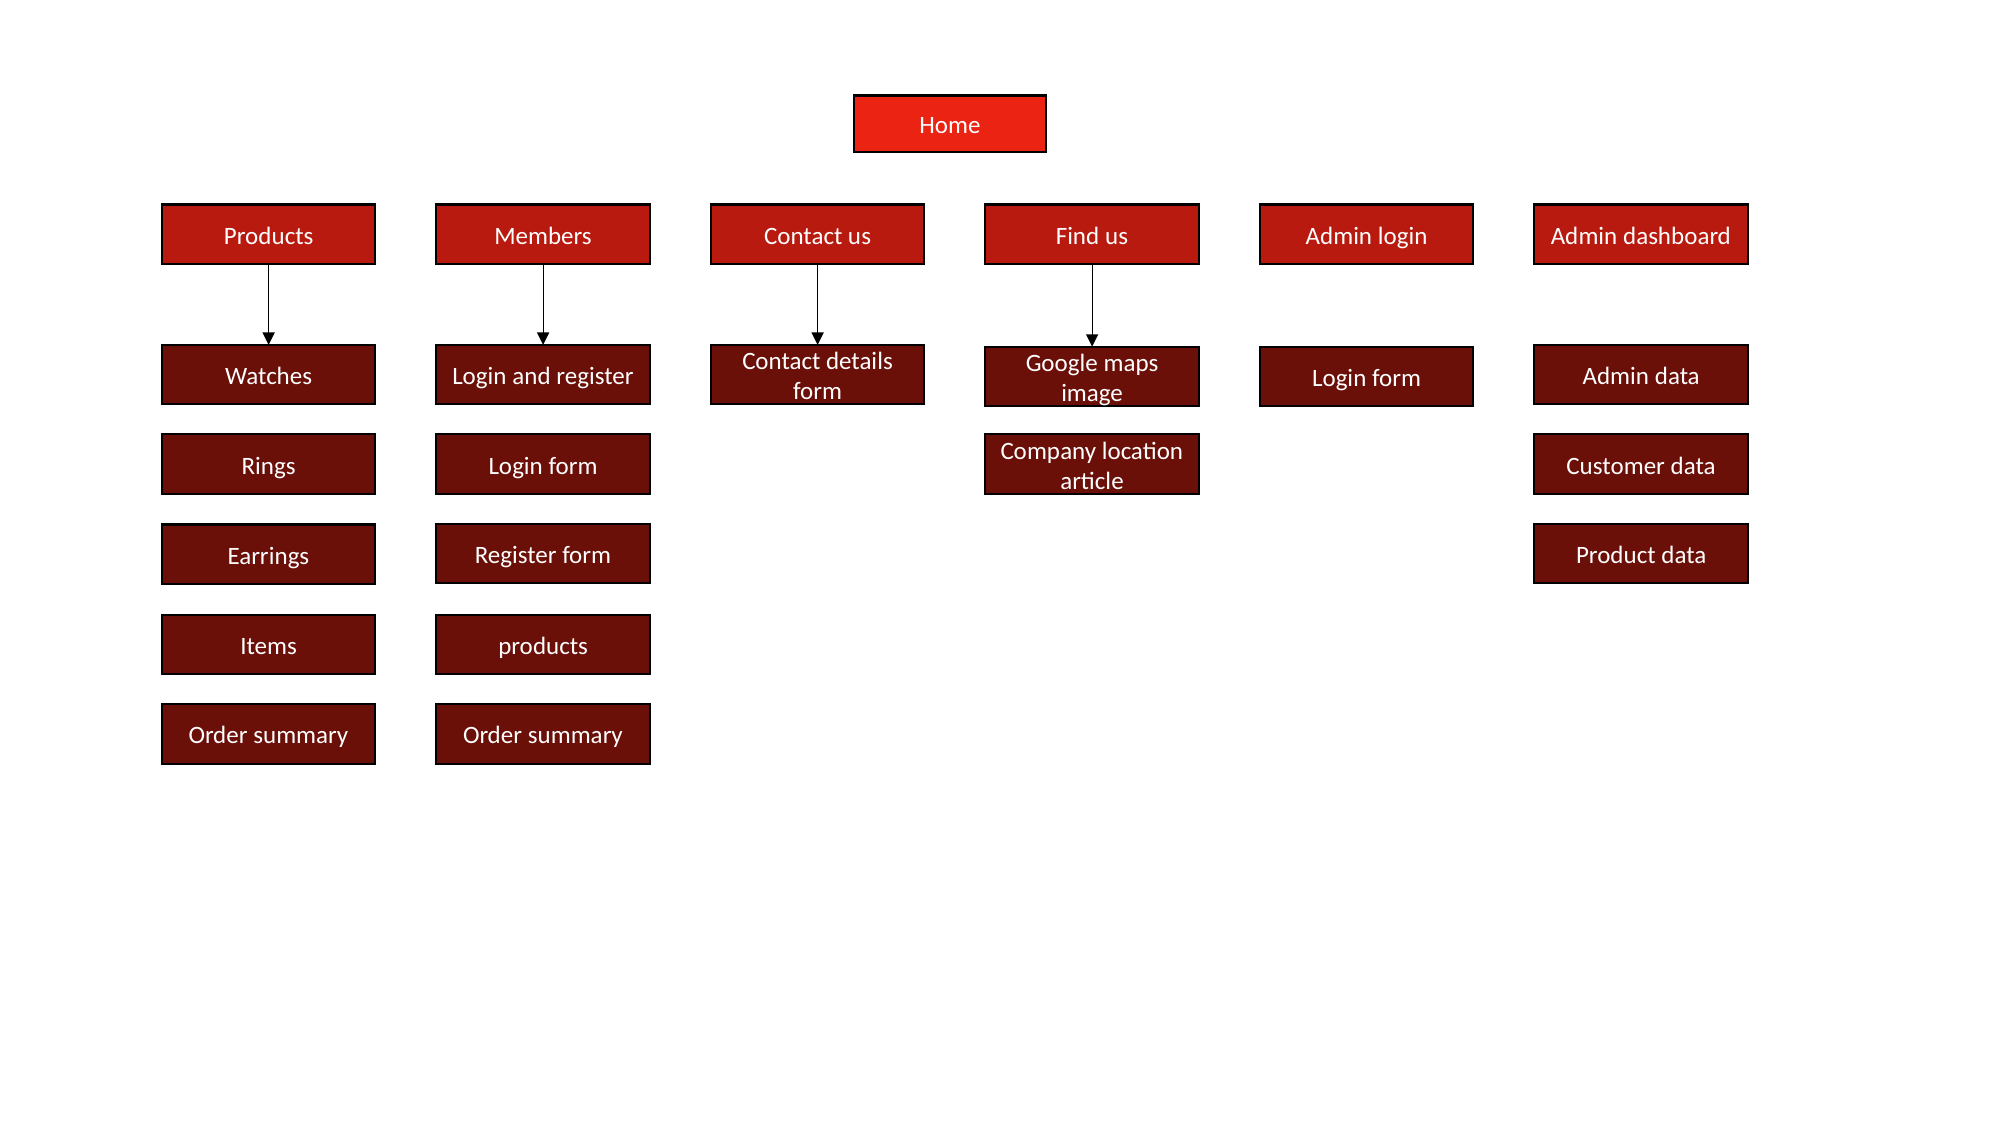

Home
Products
Members
Contact us
Find us
Admin login
Admin dashboard
Watches
Login and register
Contact details form
Admin data
Google maps image
Login form
Rings
Login form
Company location article
Customer data
Register form
Product data
Earrings
Items
products
Order summary
Order summary